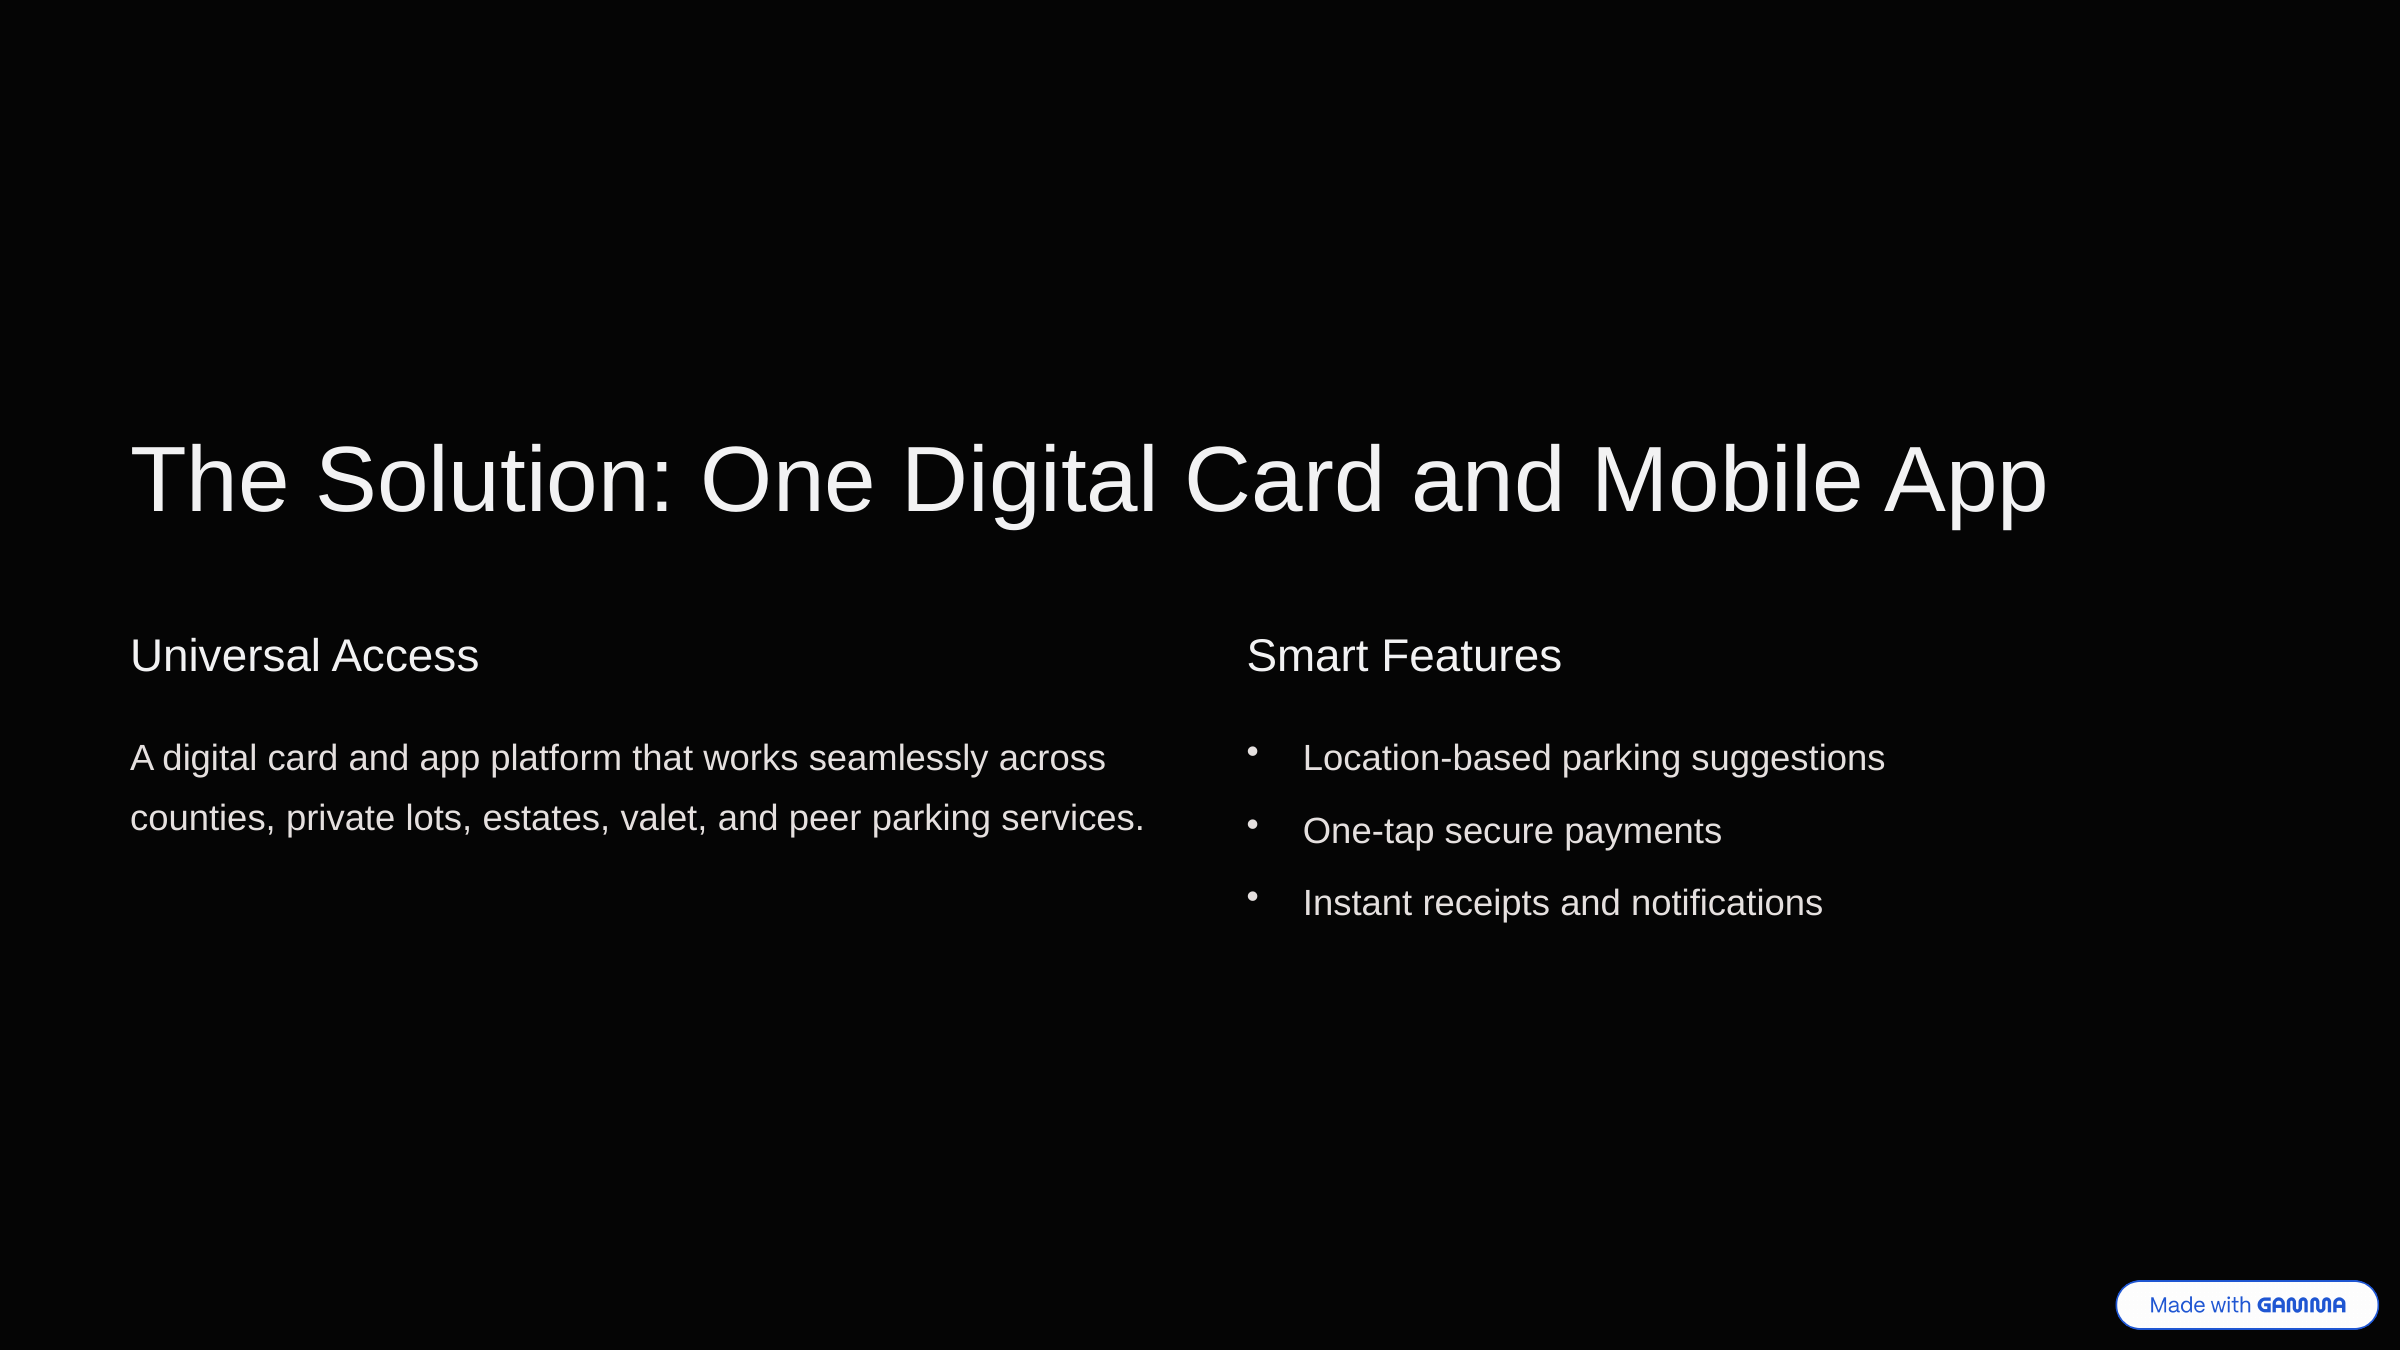

The Solution: One Digital Card and Mobile App
Universal Access
Smart Features
A digital card and app platform that works seamlessly across counties, private lots, estates, valet, and peer parking services.
Location-based parking suggestions
One-tap secure payments
Instant receipts and notifications